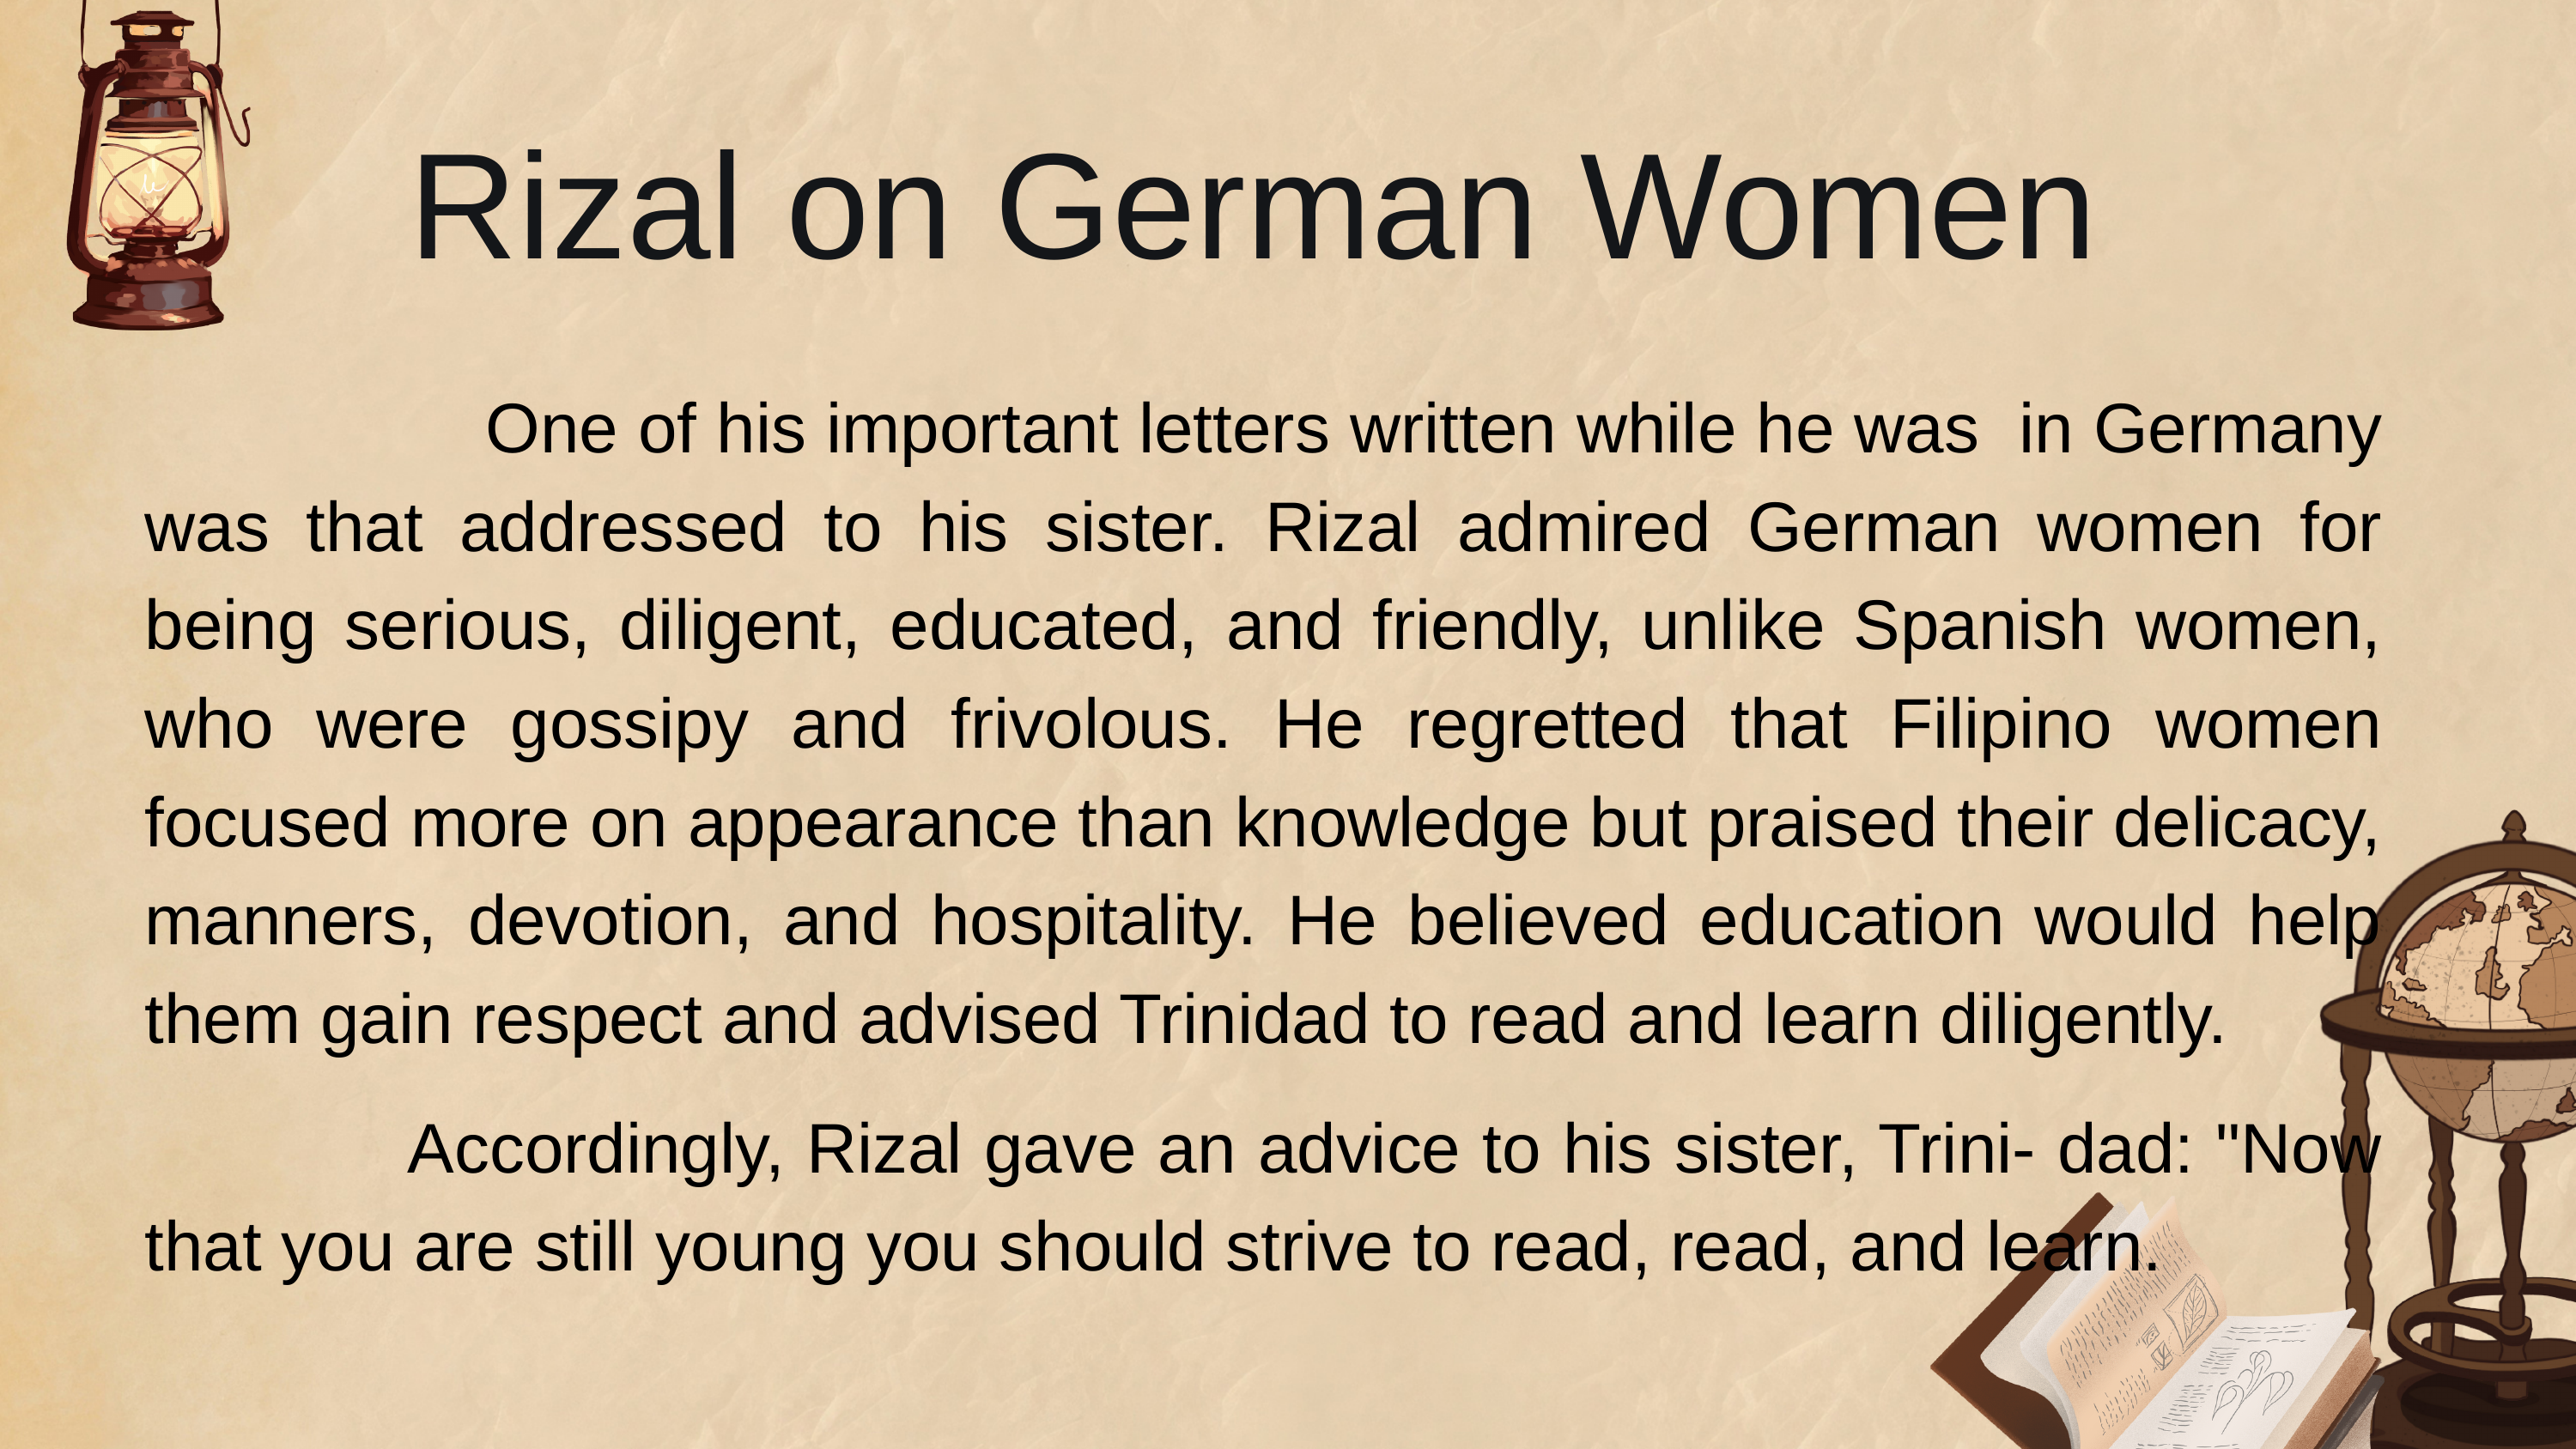

Rizal on German Women
                 One of his important letters written while he was  in Germany was that addressed to his sister. Rizal admired German women for being serious, diligent, educated, and friendly, unlike Spanish women, who were gossipy and frivolous. He regretted that Filipino women focused more on appearance than knowledge but praised their delicacy, manners, devotion, and hospitality. He believed education would help them gain respect and advised Trinidad to read and learn diligently.

            Accordingly, Rizal gave an advice to his sister, Trini- dad: "Now that you are still young you should strive to read, read, and learn.